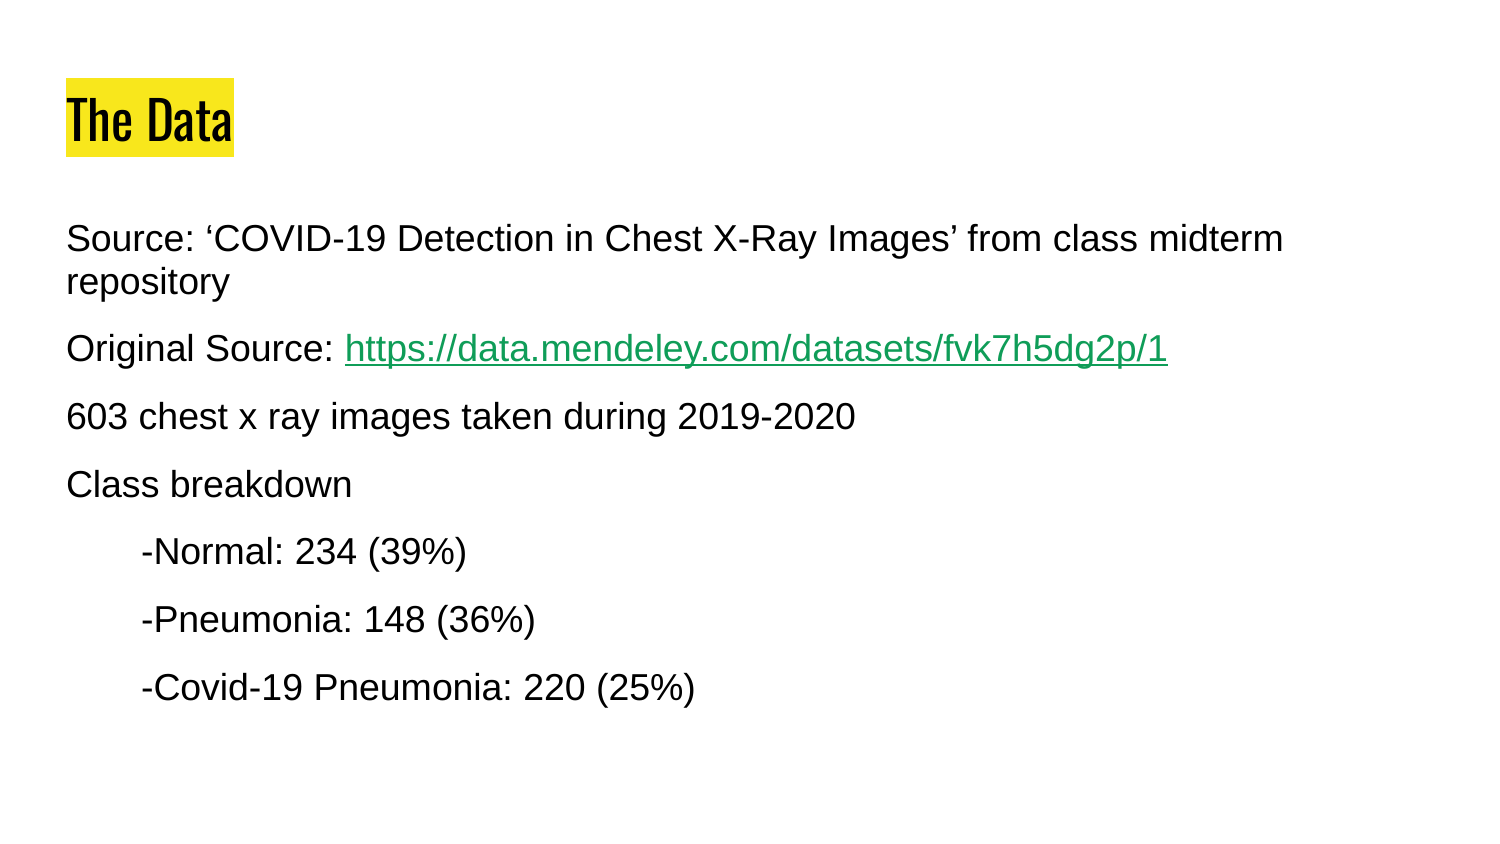

# The Data
Source: ‘COVID-19 Detection in Chest X-Ray Images’ from class midterm repository
Original Source: https://data.mendeley.com/datasets/fvk7h5dg2p/1
603 chest x ray images taken during 2019-2020
Class breakdown
-Normal: 234 (39%)
-Pneumonia: 148 (36%)
-Covid-19 Pneumonia: 220 (25%)